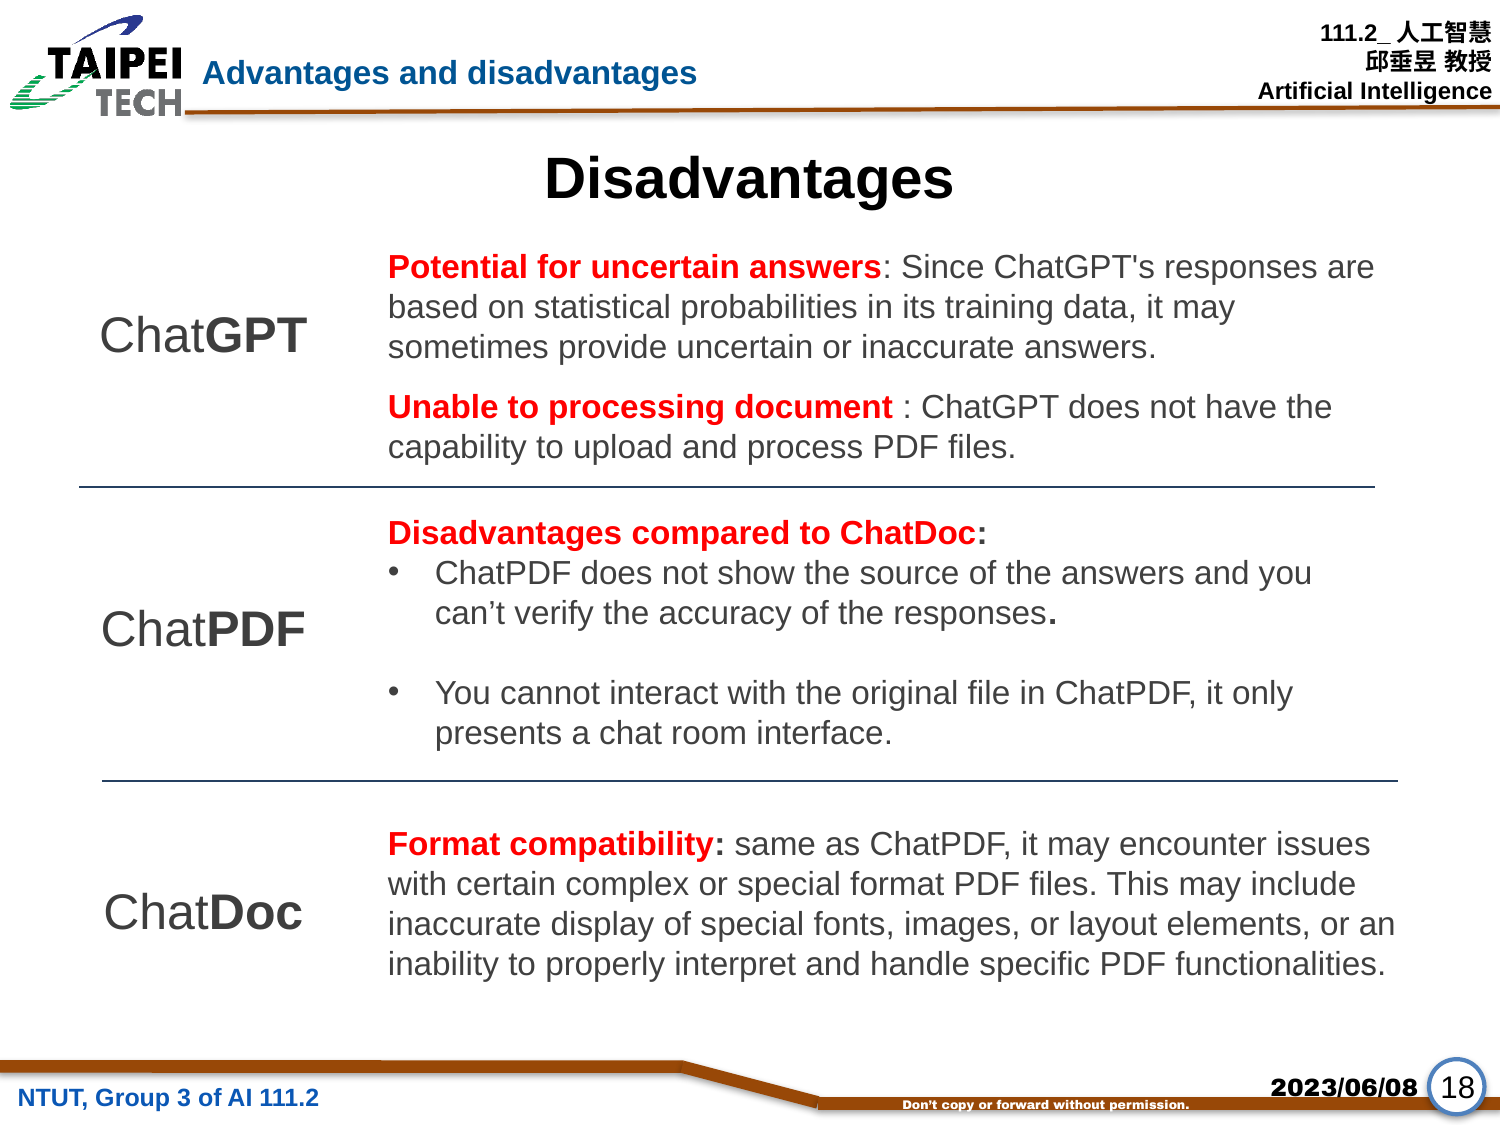

Advantages and disadvantages
Disadvantages
Potential for uncertain answers: Since ChatGPT's responses are based on statistical probabilities in its training data, it may sometimes provide uncertain or inaccurate answers.
ChatGPT
Unable to processing document : ChatGPT does not have the capability to upload and process PDF files.
Disadvantages compared to ChatDoc:
ChatPDF does not show the source of the answers and you can’t verify the accuracy of the responses.

You cannot interact with the original file in ChatPDF, it only presents a chat room interface.
ChatPDF
Format compatibility: same as ChatPDF, it may encounter issues with certain complex or special format PDF files. This may include inaccurate display of special fonts, images, or layout elements, or an inability to properly interpret and handle specific PDF functionalities.
ChatDoc
18